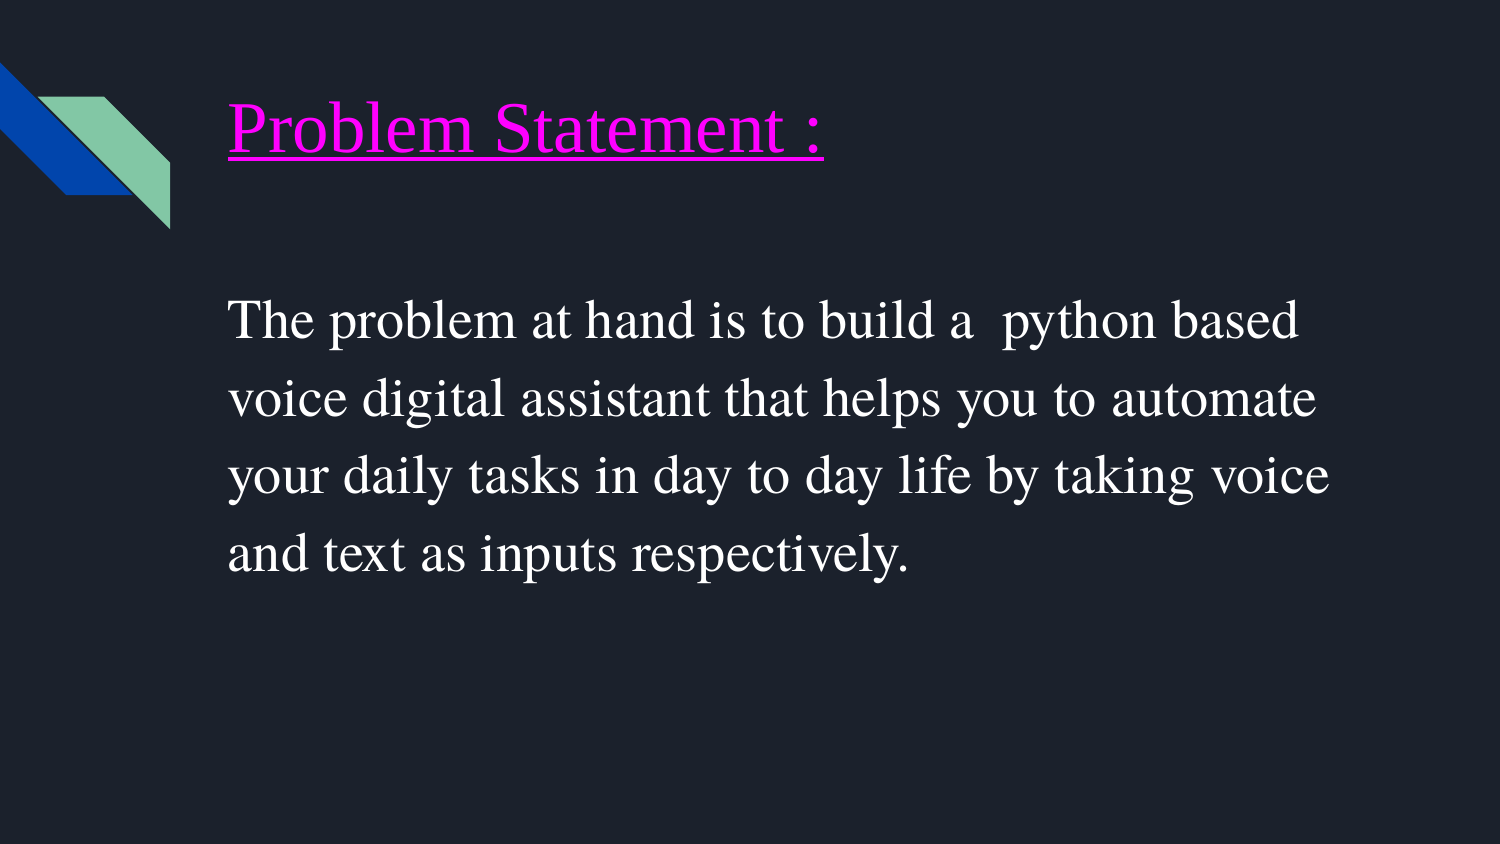

# Problem Statement :
The problem at hand is to build a  python based voice digital assistant that helps you to automate your daily tasks in day to day life by taking voice and text as inputs respectively.